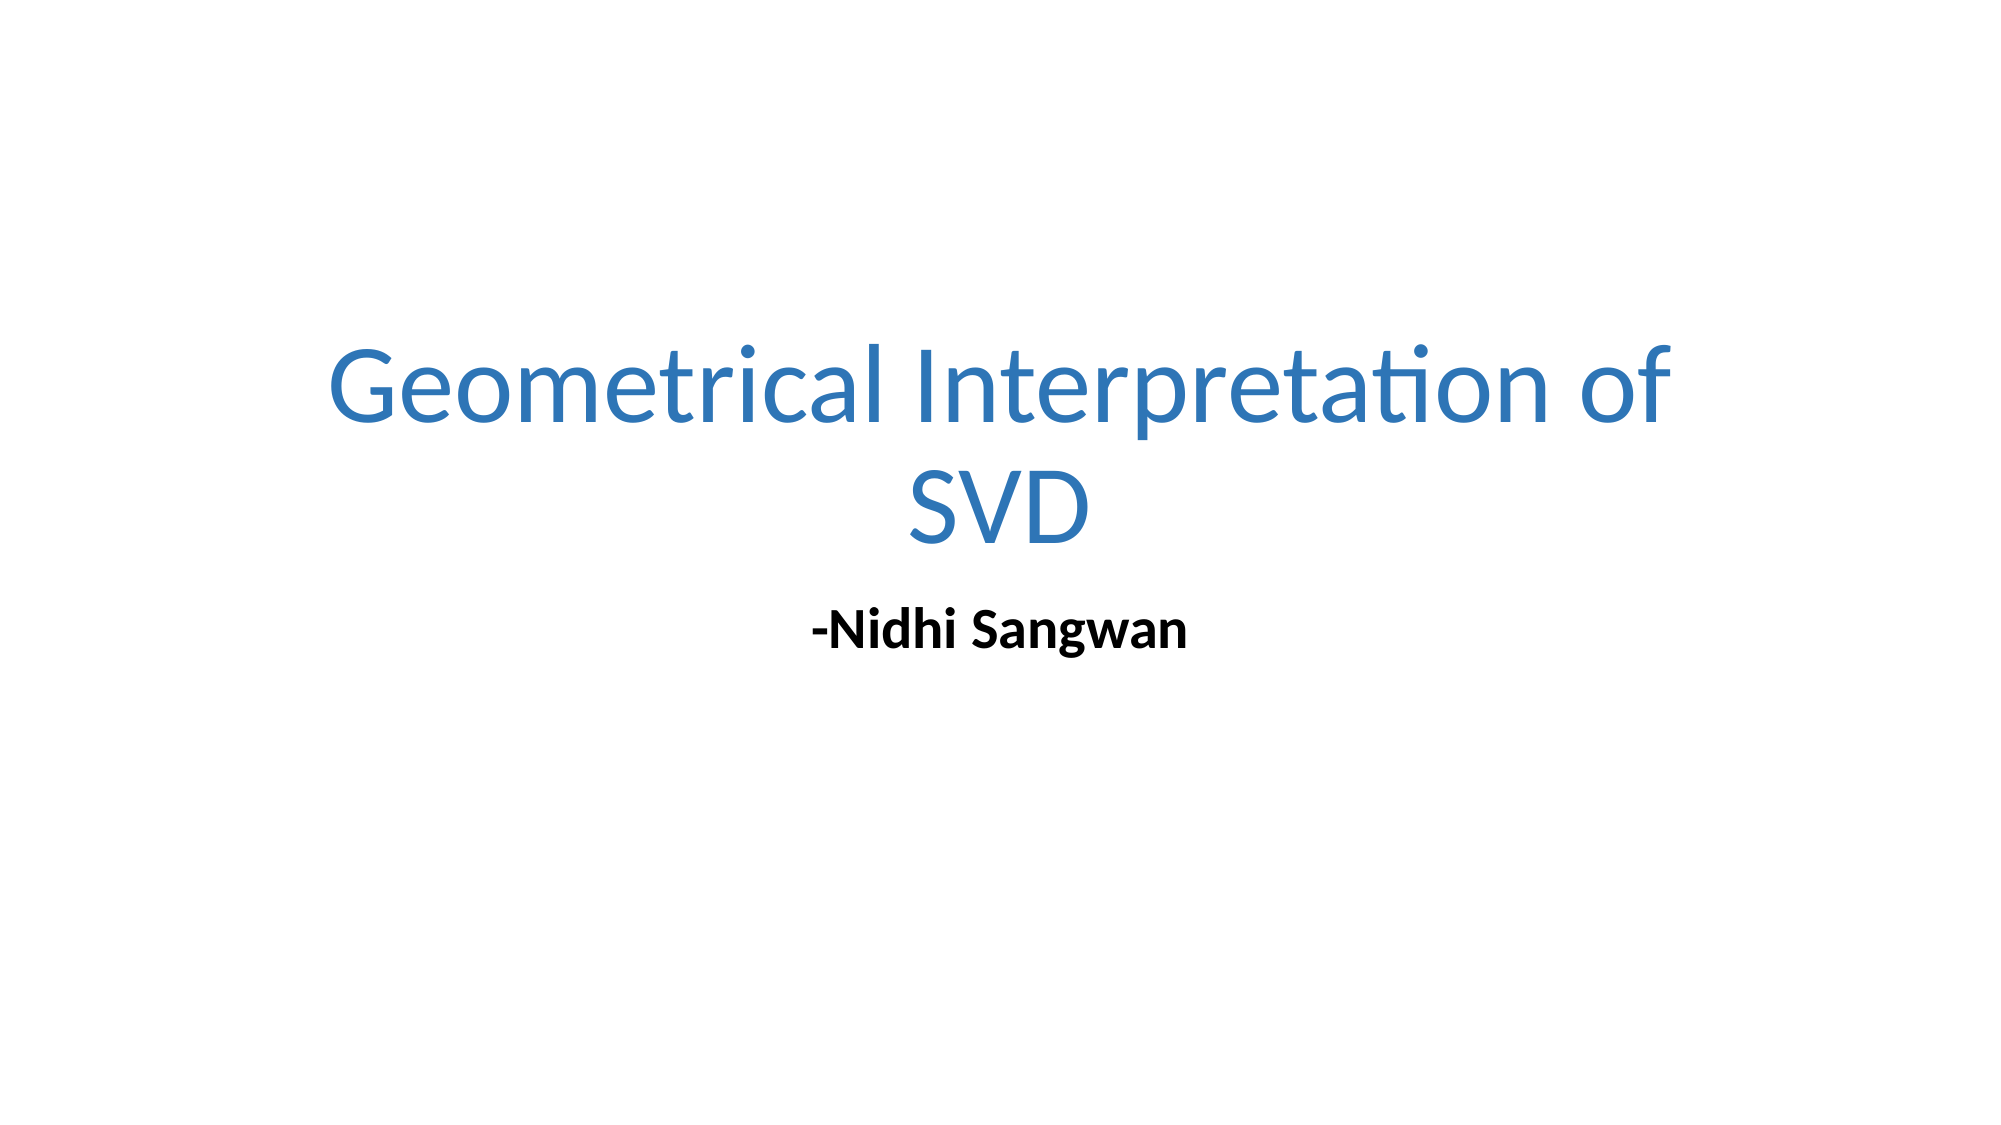

# Geometrical Interpretation of SVD
-Nidhi Sangwan